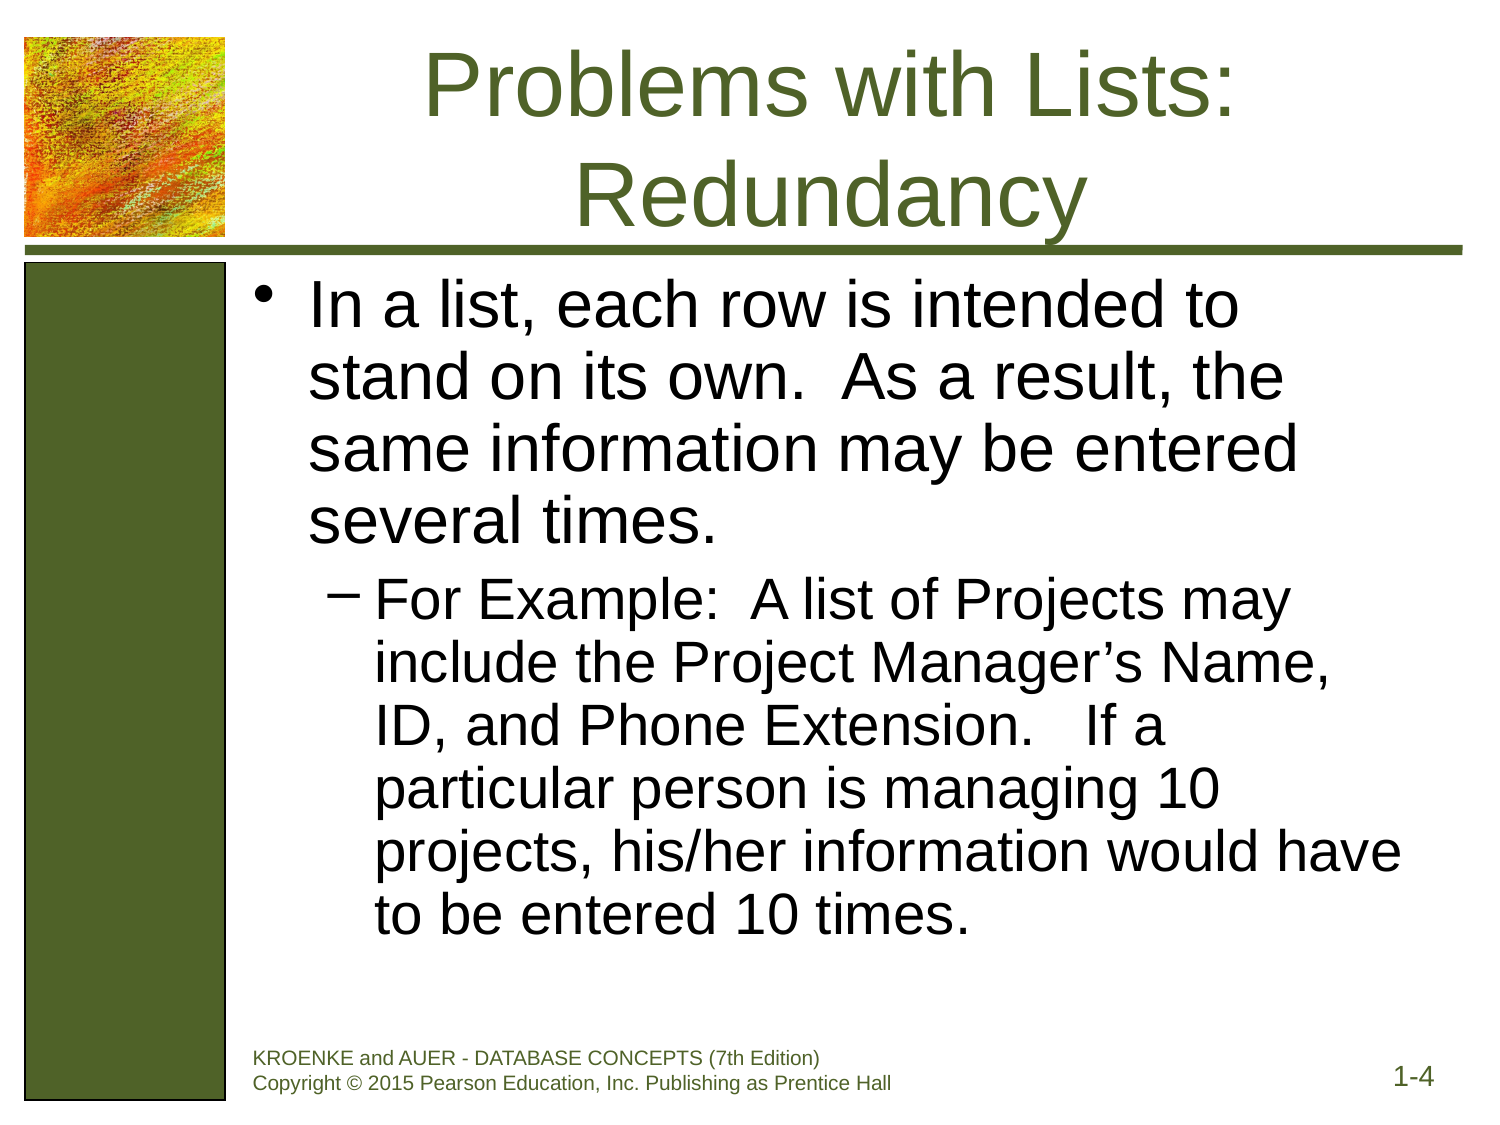

# Problems with Lists: Redundancy
In a list, each row is intended to stand on its own.  As a result, the same information may be entered several times.
For Example:  A list of Projects may include the Project Manager’s Name, ID, and Phone Extension.   If a particular person is managing 10 projects, his/her information would have to be entered 10 times.

KROENKE and AUER - DATABASE CONCEPTS (7th Edition)                                      Copyright © 2015 Pearson Education, Inc. Publishing as Prentice Hall
1-4